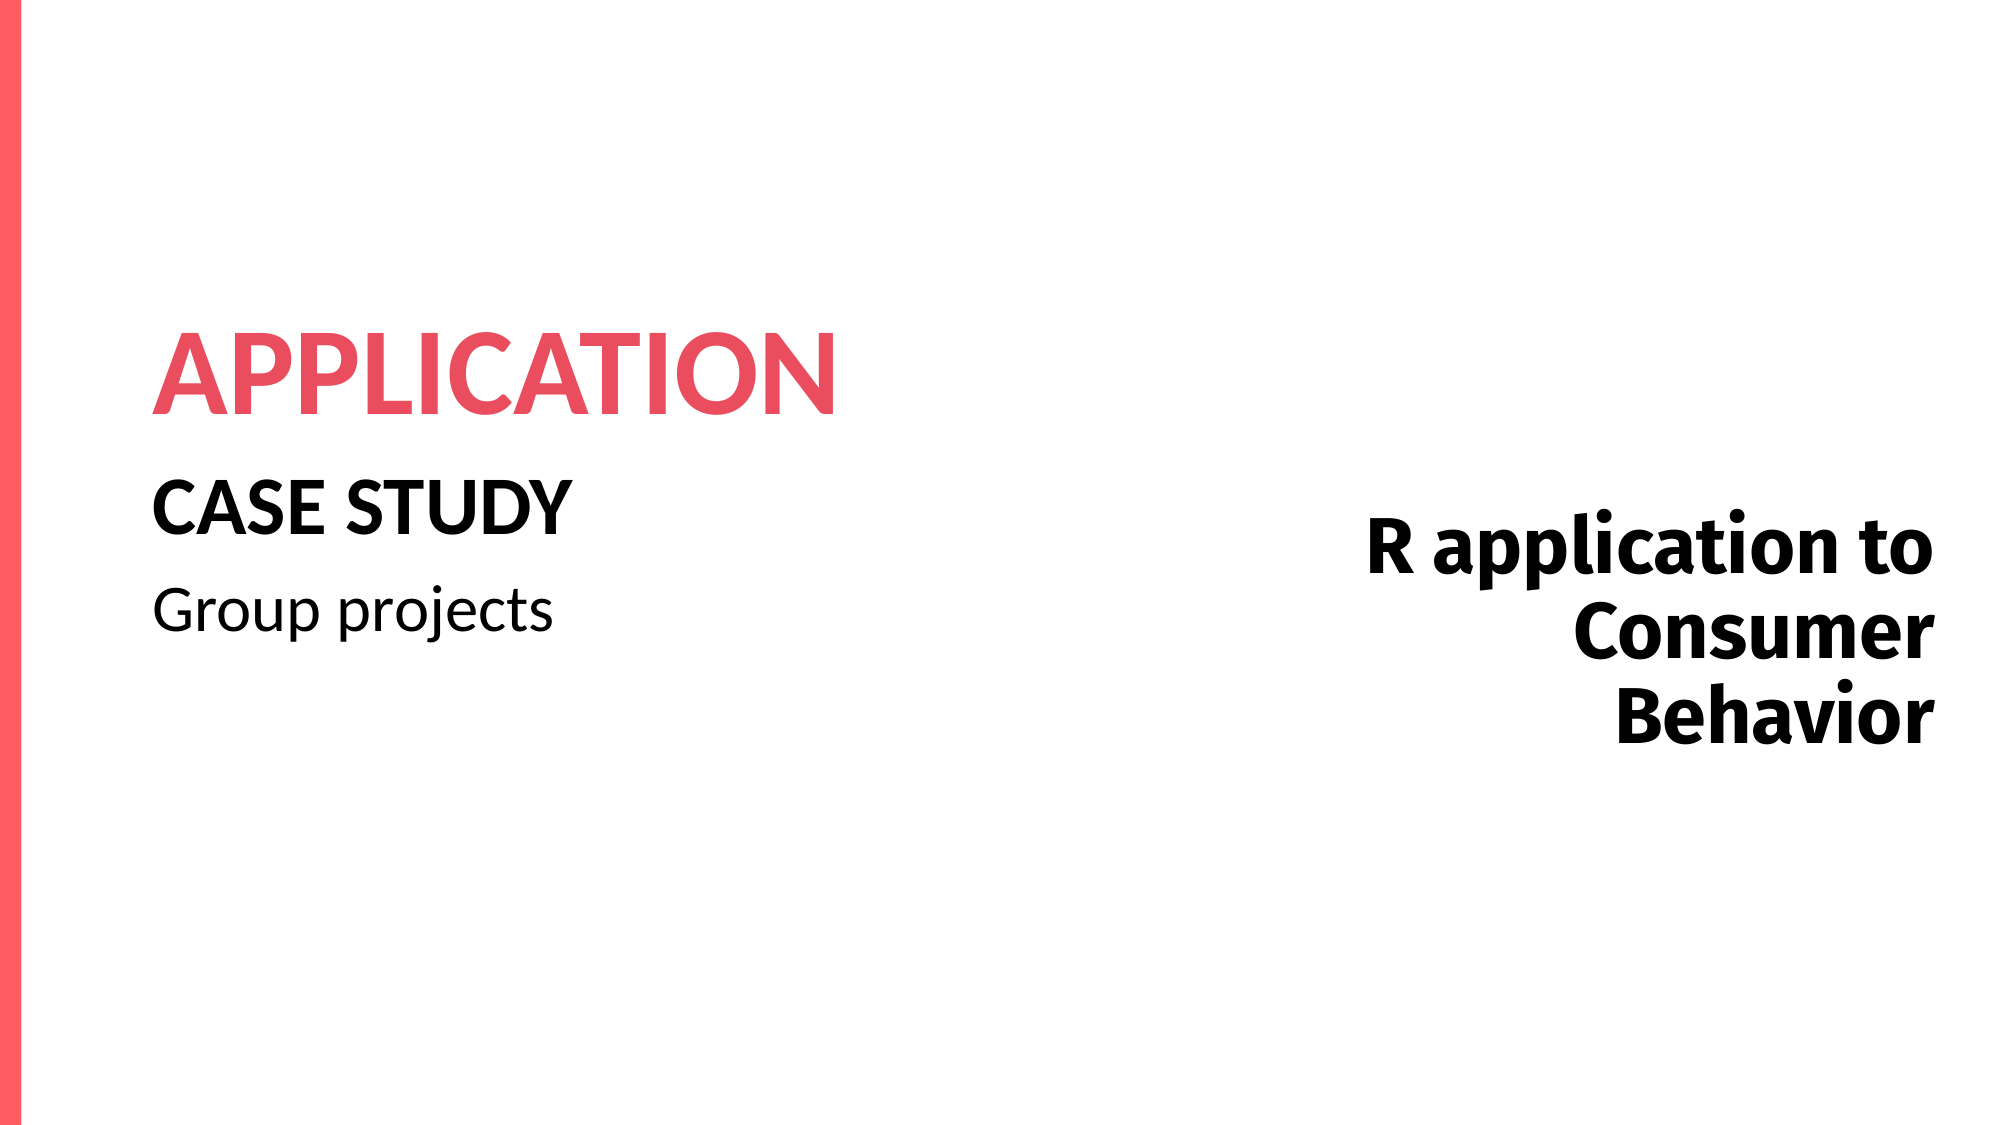

APPLICATION
CASE STUDY
Group projects
R application to Consumer Behavior